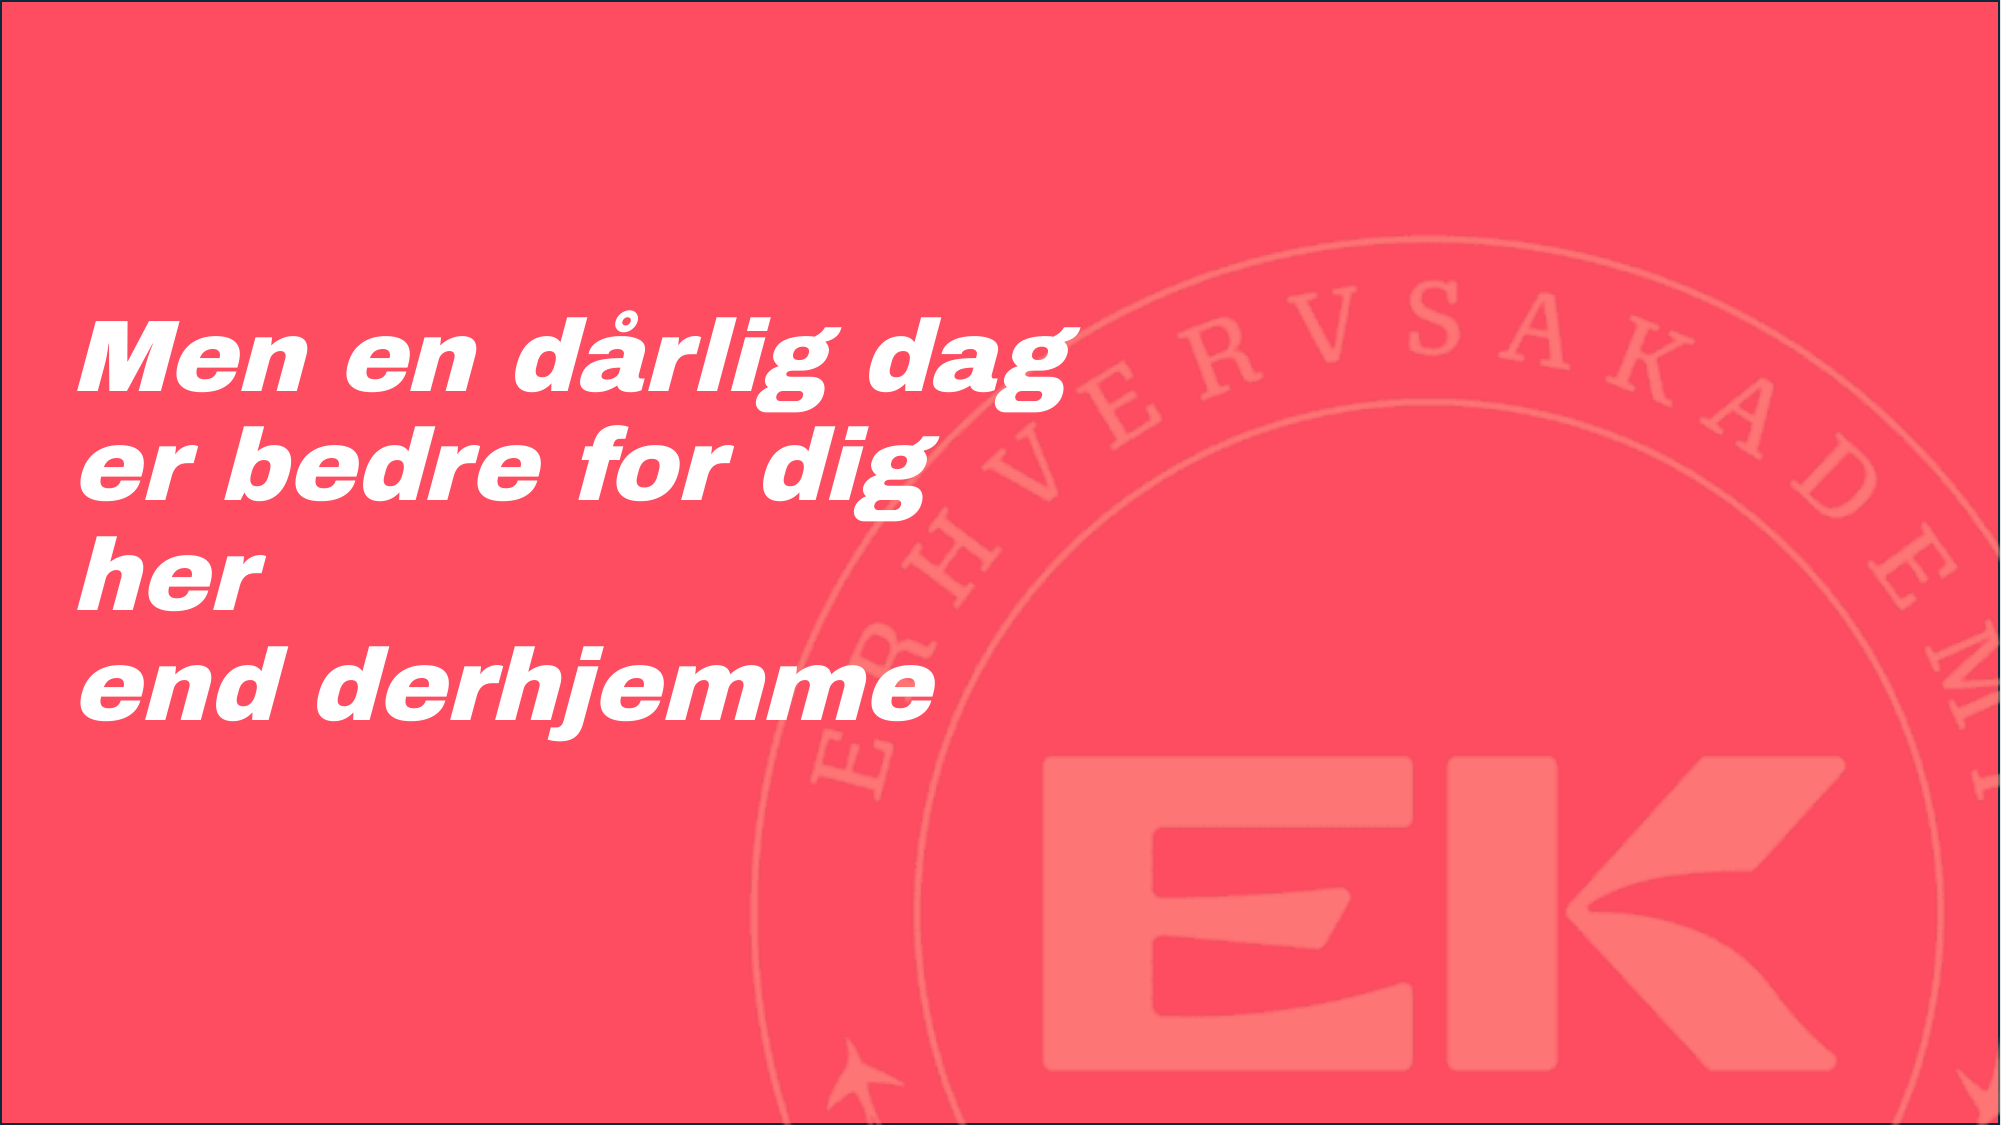

# Men en dårlig dag er bedre for dig her end derhjemme